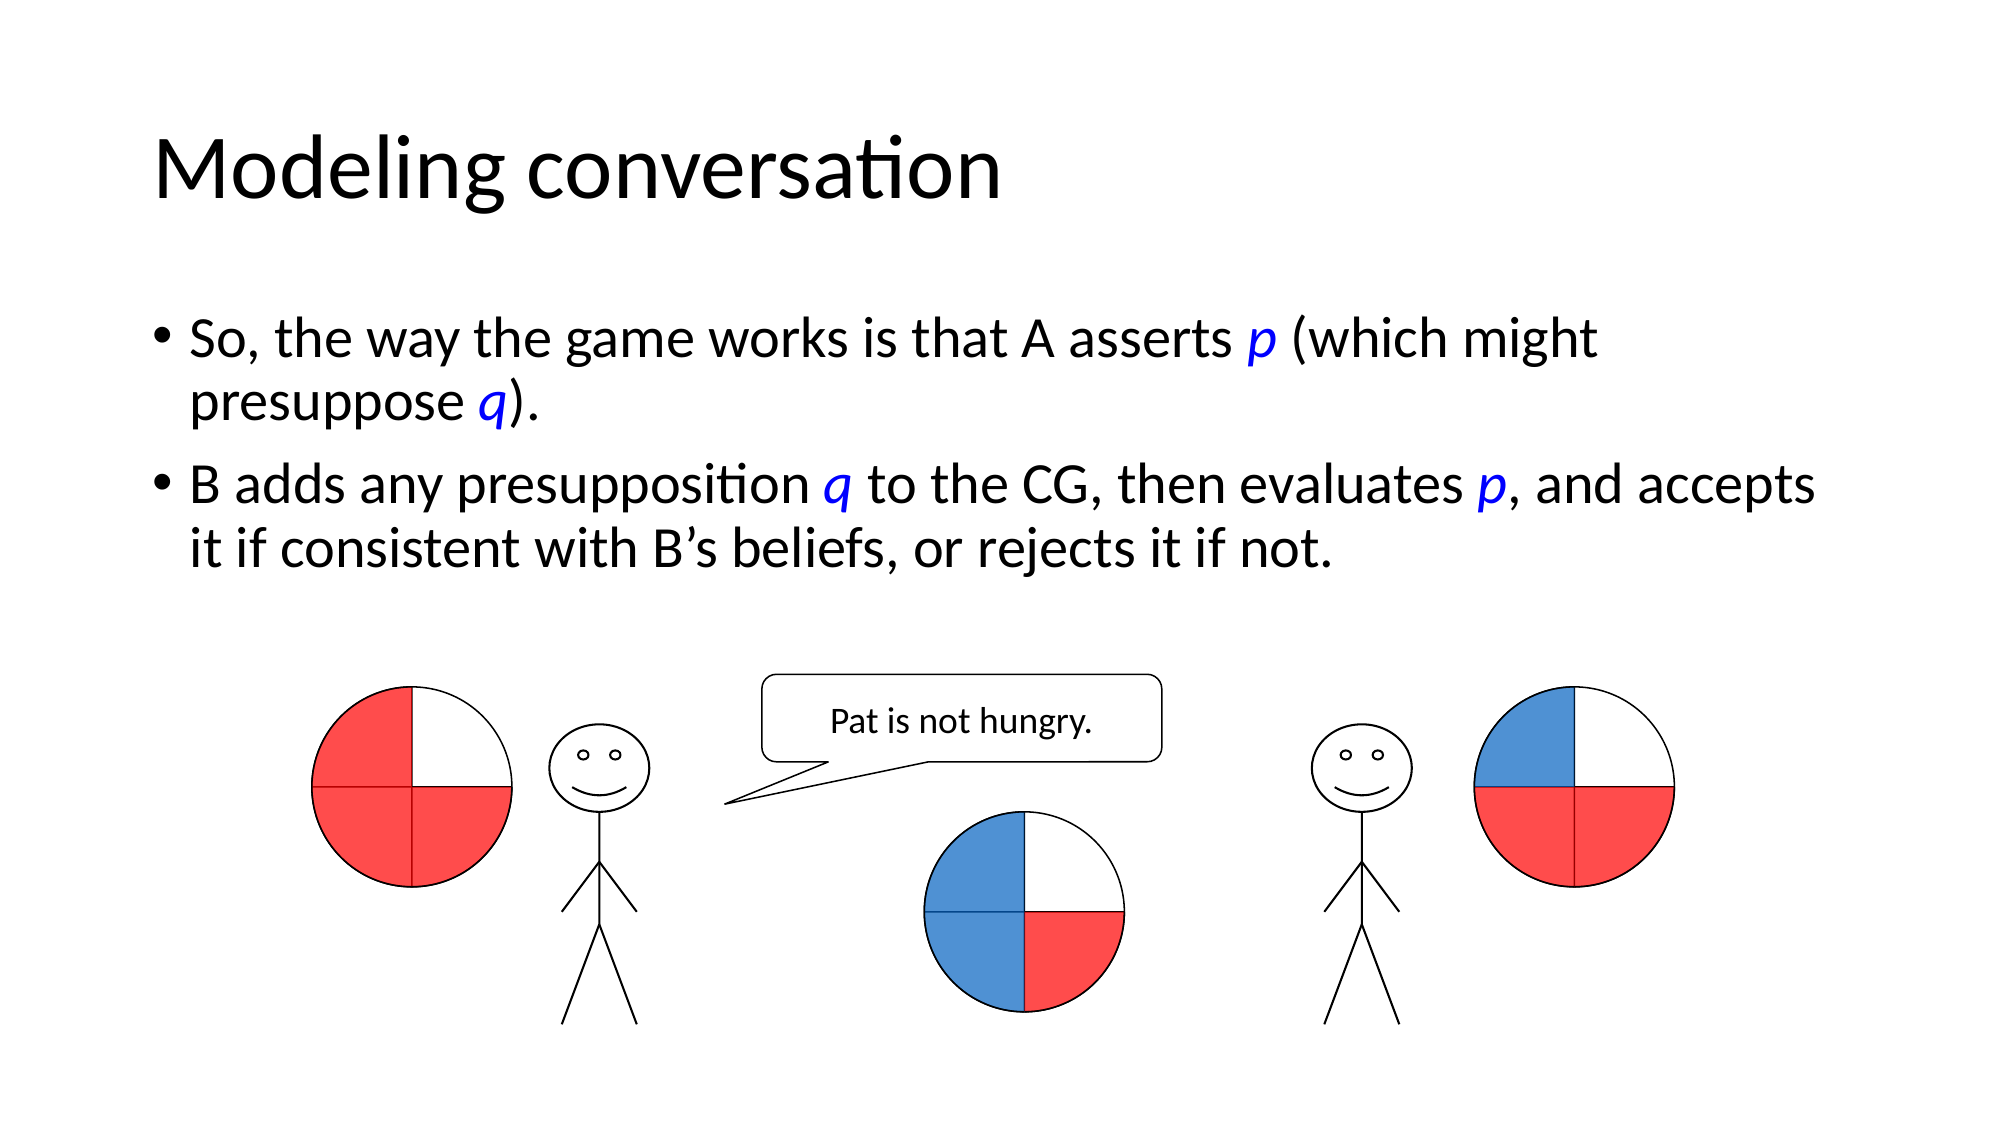

# Modeling conversation
So, the way the game works is that A asserts p (which might presuppose q).
B adds any presupposition q to the CG, then evaluates p, and accepts it if consistent with B’s beliefs, or rejects it if not.
Pat is not hungry.